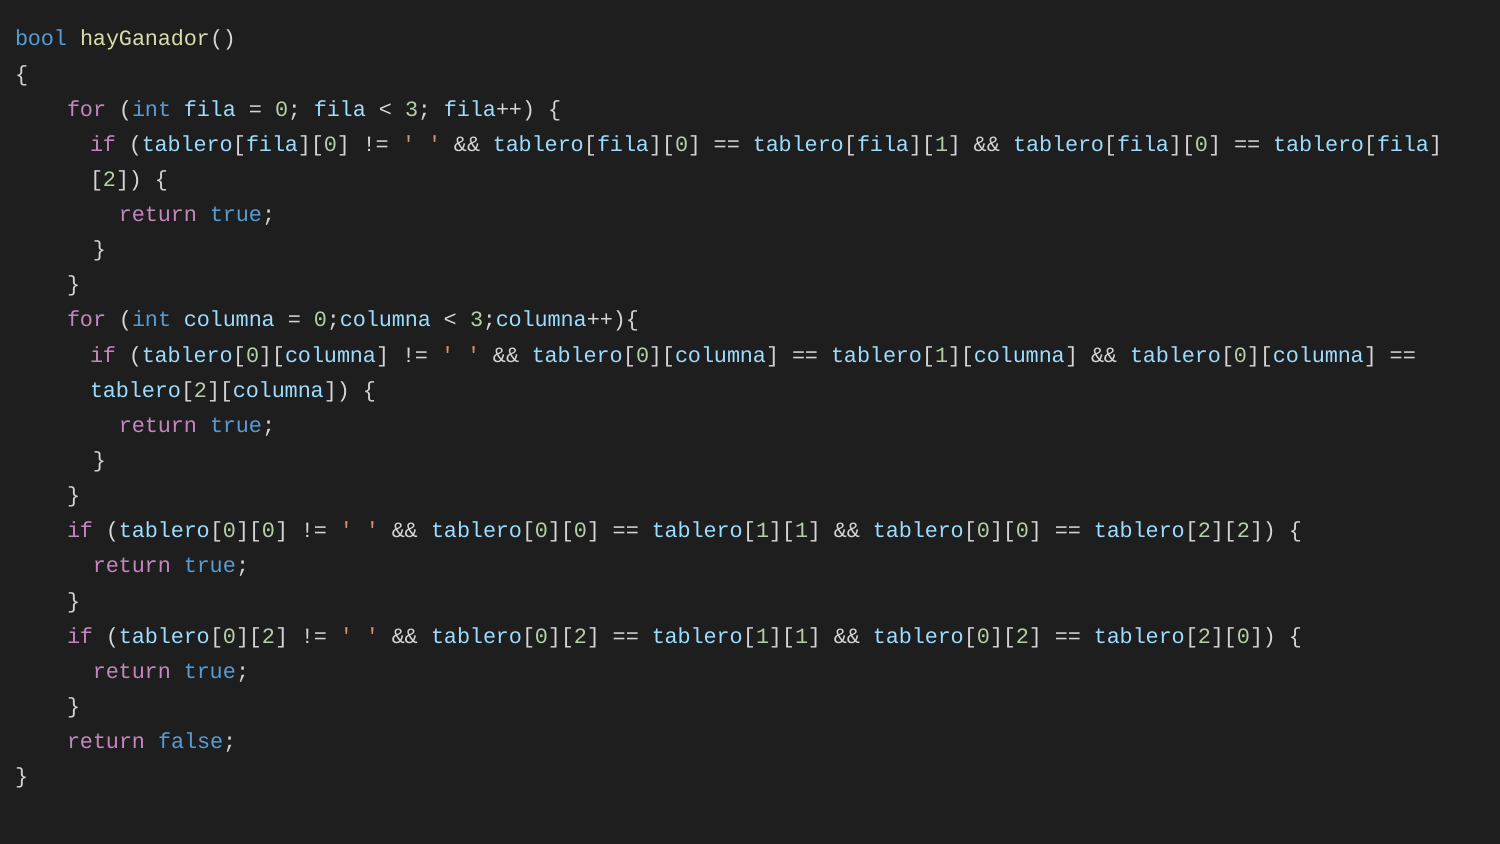

# bool hayGanador()
{
    for (int fila = 0; fila < 3; fila++) {
if (tablero[fila][0] != ' ' && tablero[fila][0] == tablero[fila][1] && tablero[fila][0] == tablero[fila][2]) {
        return true;
      }
    }
    for (int columna = 0;columna < 3;columna++){
if (tablero[0][columna] != ' ' && tablero[0][columna] == tablero[1][columna] && tablero[0][columna] == tablero[2][columna]) {
        return true;
      }
    }
    if (tablero[0][0] != ' ' && tablero[0][0] == tablero[1][1] && tablero[0][0] == tablero[2][2]) {
      return true;
    }
    if (tablero[0][2] != ' ' && tablero[0][2] == tablero[1][1] && tablero[0][2] == tablero[2][0]) {
      return true;
    }
    return false;
}